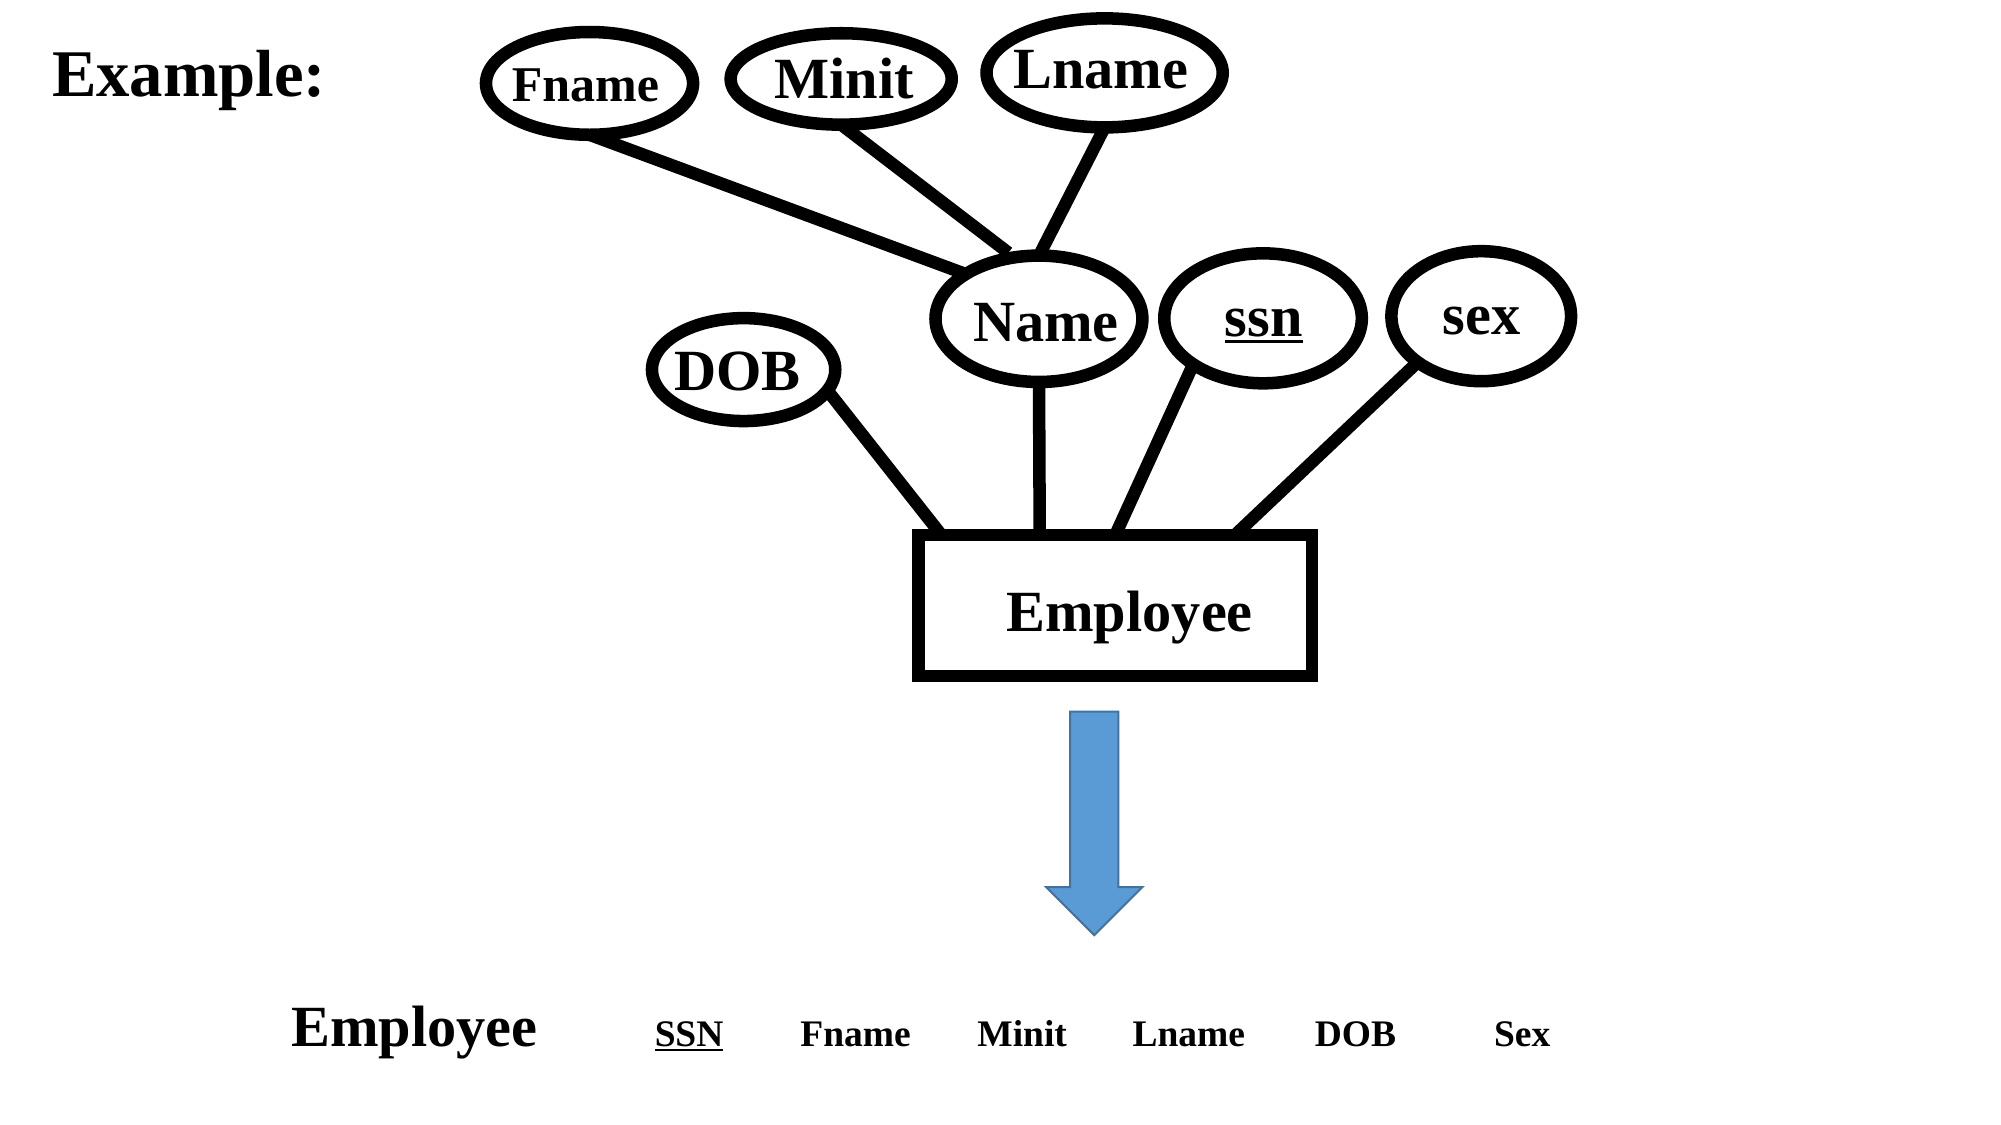

Lname
Example:

Fname

Minit

sex

ssn

Name

DOB

Employee

Employee
| SSN | Fname | Minit | Lname | DOB | Sex |
| --- | --- | --- | --- | --- | --- |